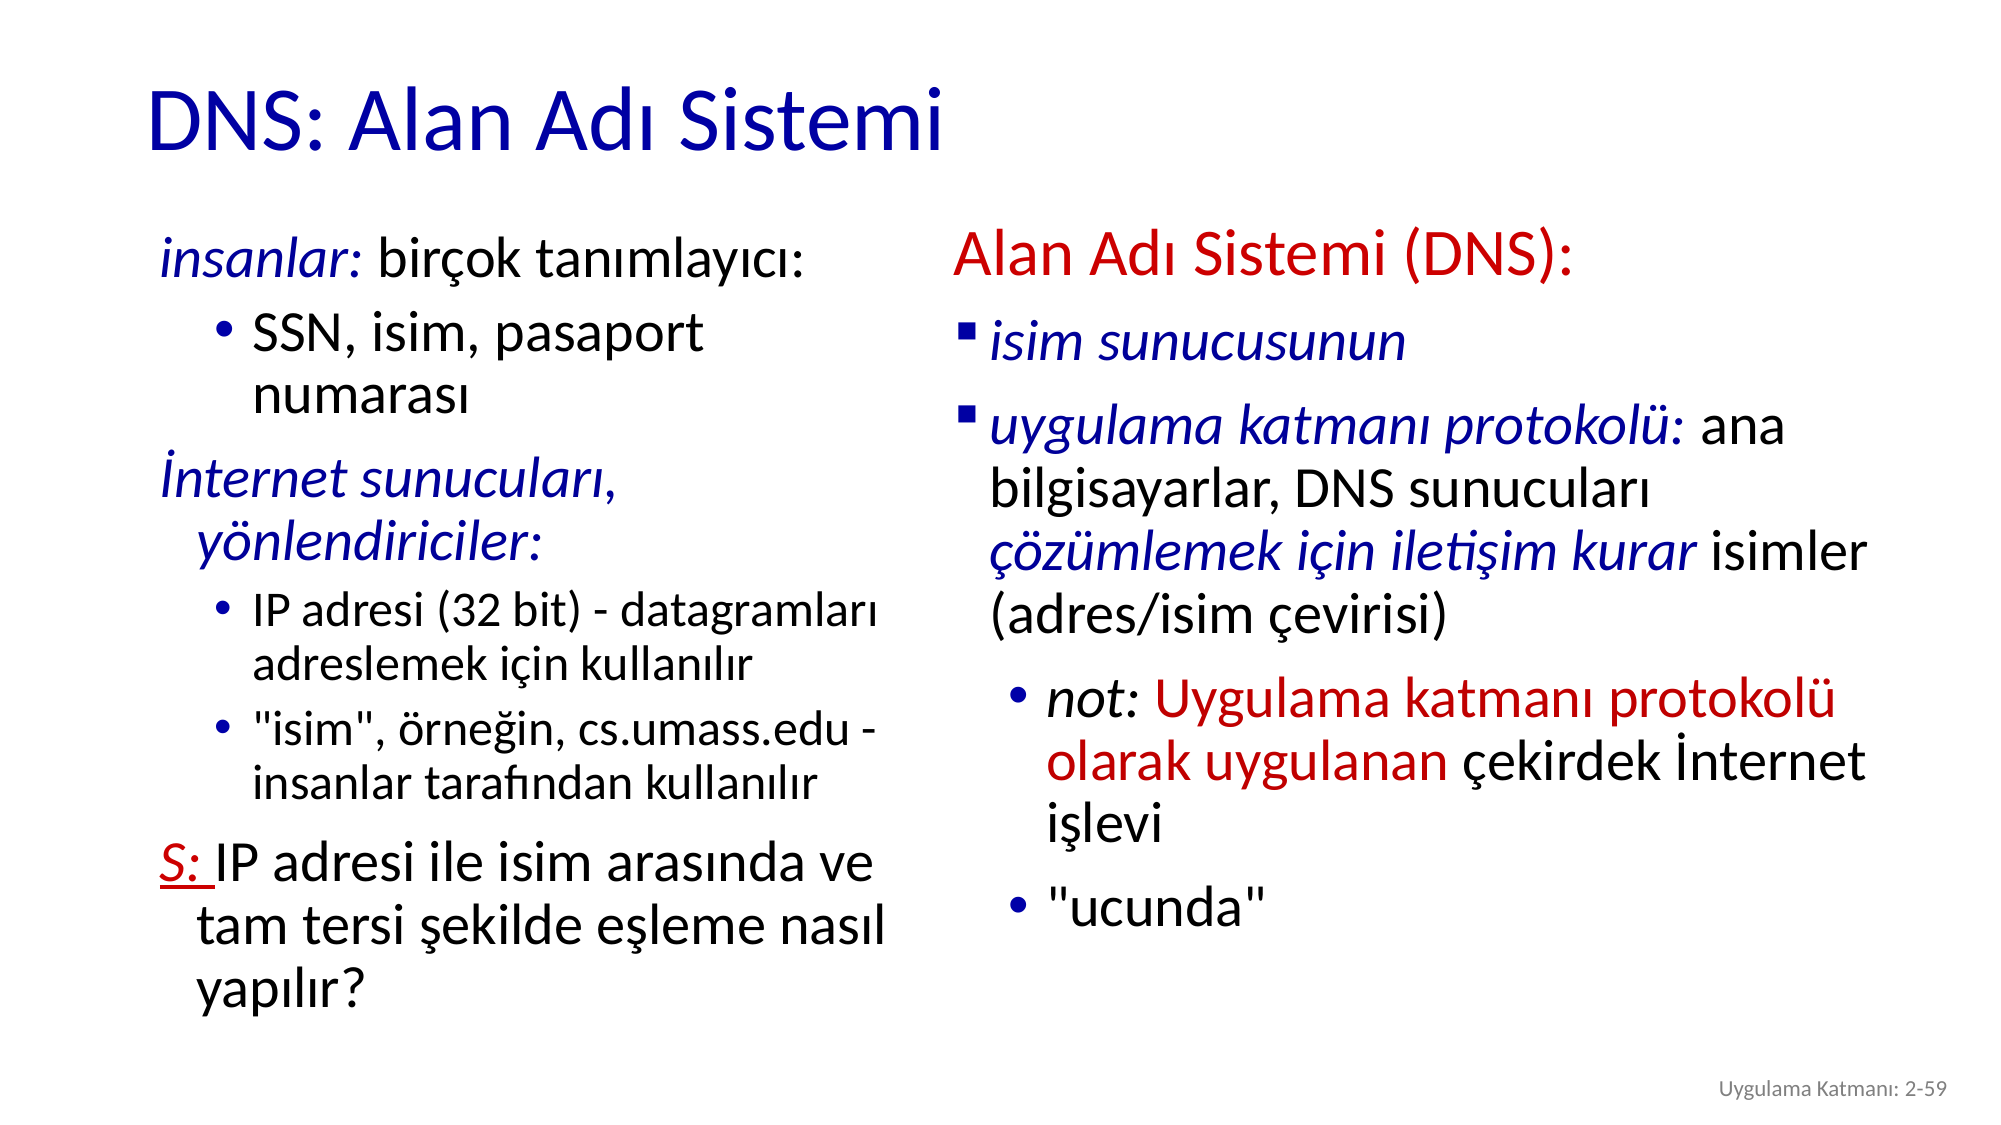

# DNS: Alan Adı Sistemi
Alan Adı Sistemi (DNS):
isim sunucusunun
uygulama katmanı protokolü: ana bilgisayarlar, DNS sunucuları çözümlemek için iletişim kurar isimler (adres/isim çevirisi)
not: Uygulama katmanı protokolü olarak uygulanan çekirdek İnternet işlevi
"ucunda"
insanlar: birçok tanımlayıcı:
SSN, isim, pasaport numarası
İnternet sunucuları, yönlendiriciler:
IP adresi (32 bit) - datagramları adreslemek için kullanılır
"isim", örneğin, cs.umass.edu - insanlar tarafından kullanılır
S: IP adresi ile isim arasında ve tam tersi şekilde eşleme nasıl yapılır?
Uygulama Katmanı: 2-59